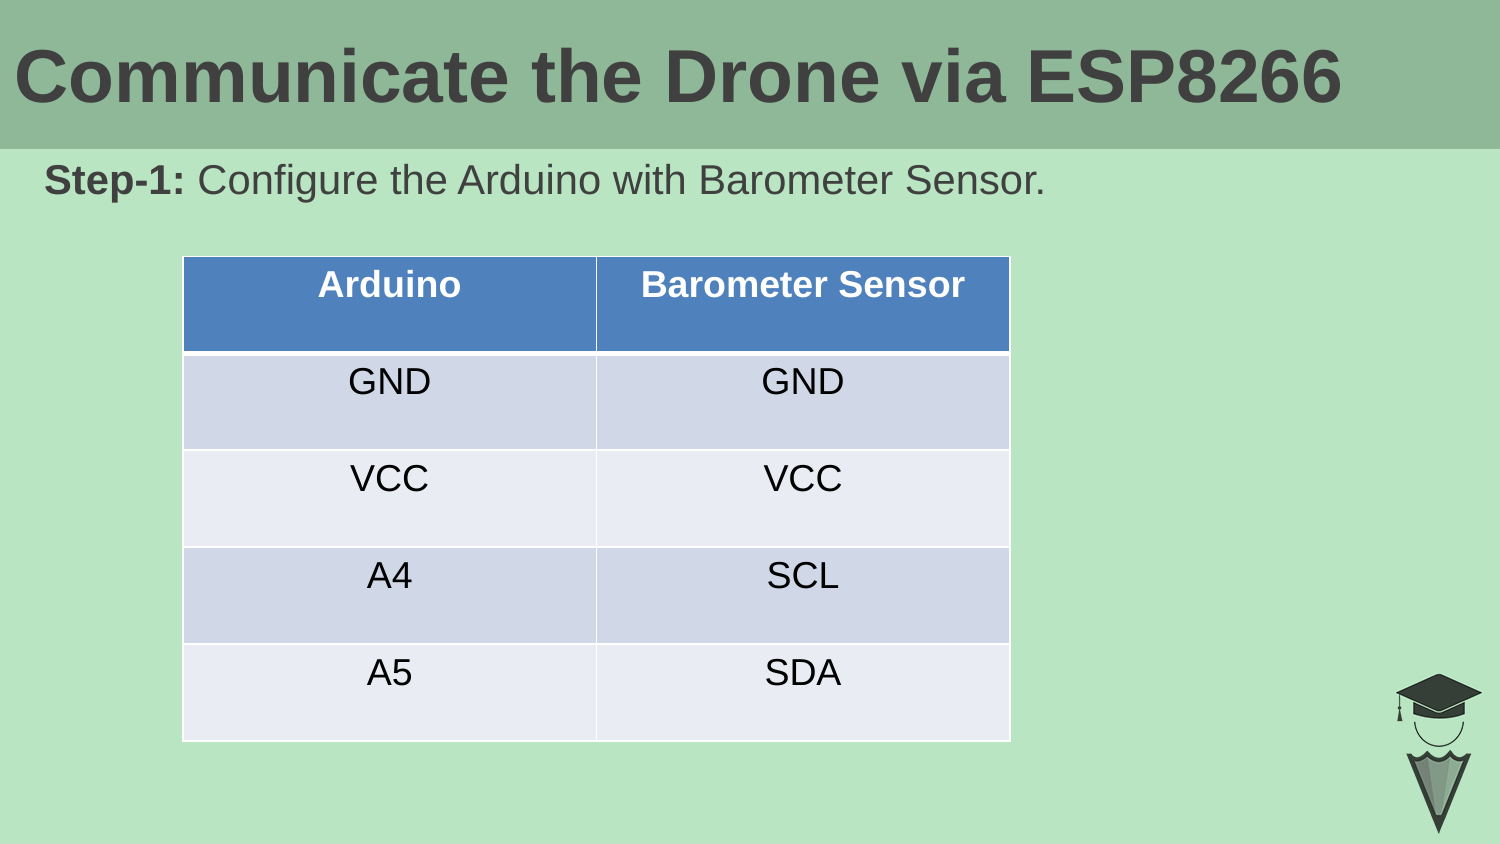

# Communicate the Drone via ESP8266
Step-1: Configure the Arduino with Barometer Sensor.

| Arduino | Barometer Sensor |
| --- | --- |
| GND | GND |
| VCC | VCC |
| A4 | SCL |
| A5 | SDA |